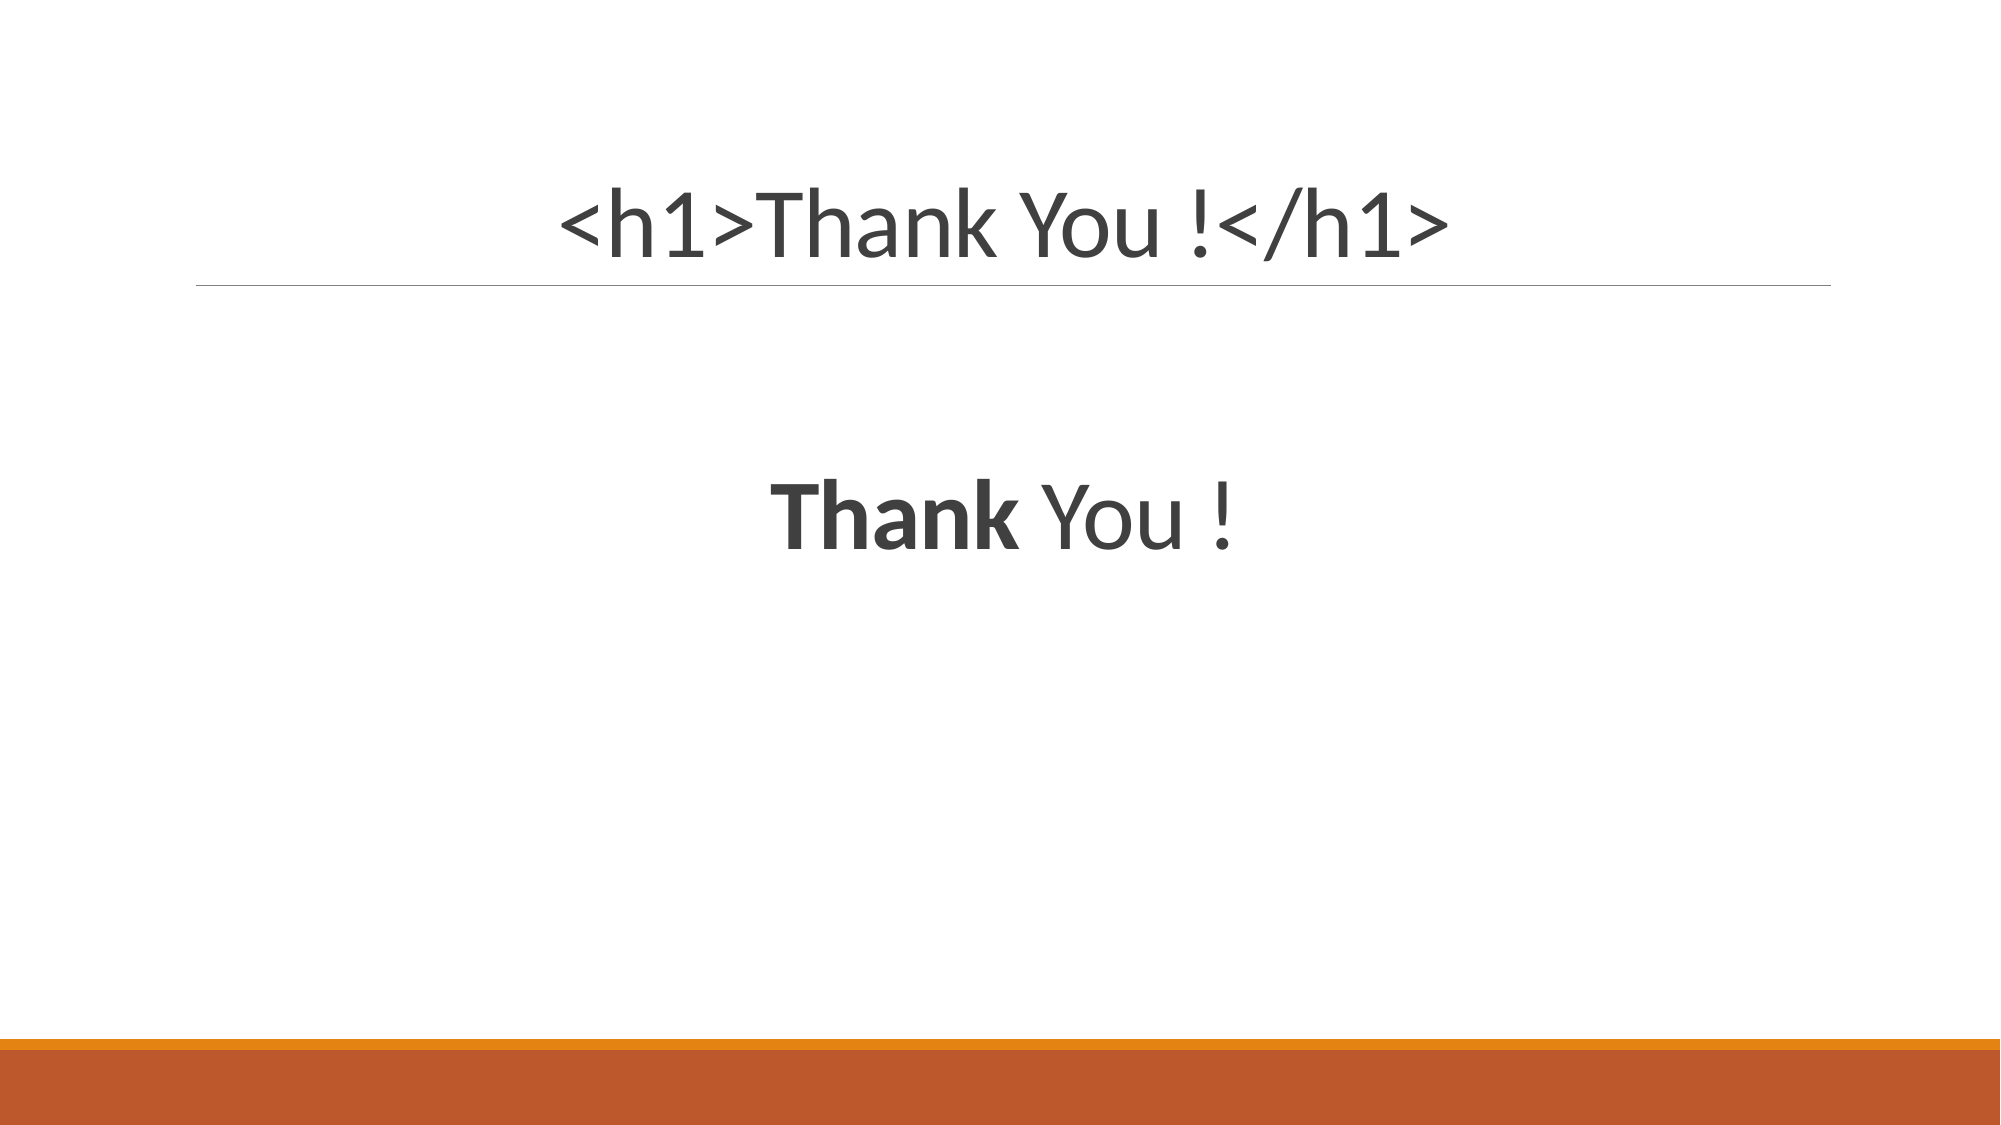

# <h1>Thank You !</h1>
Thank You !